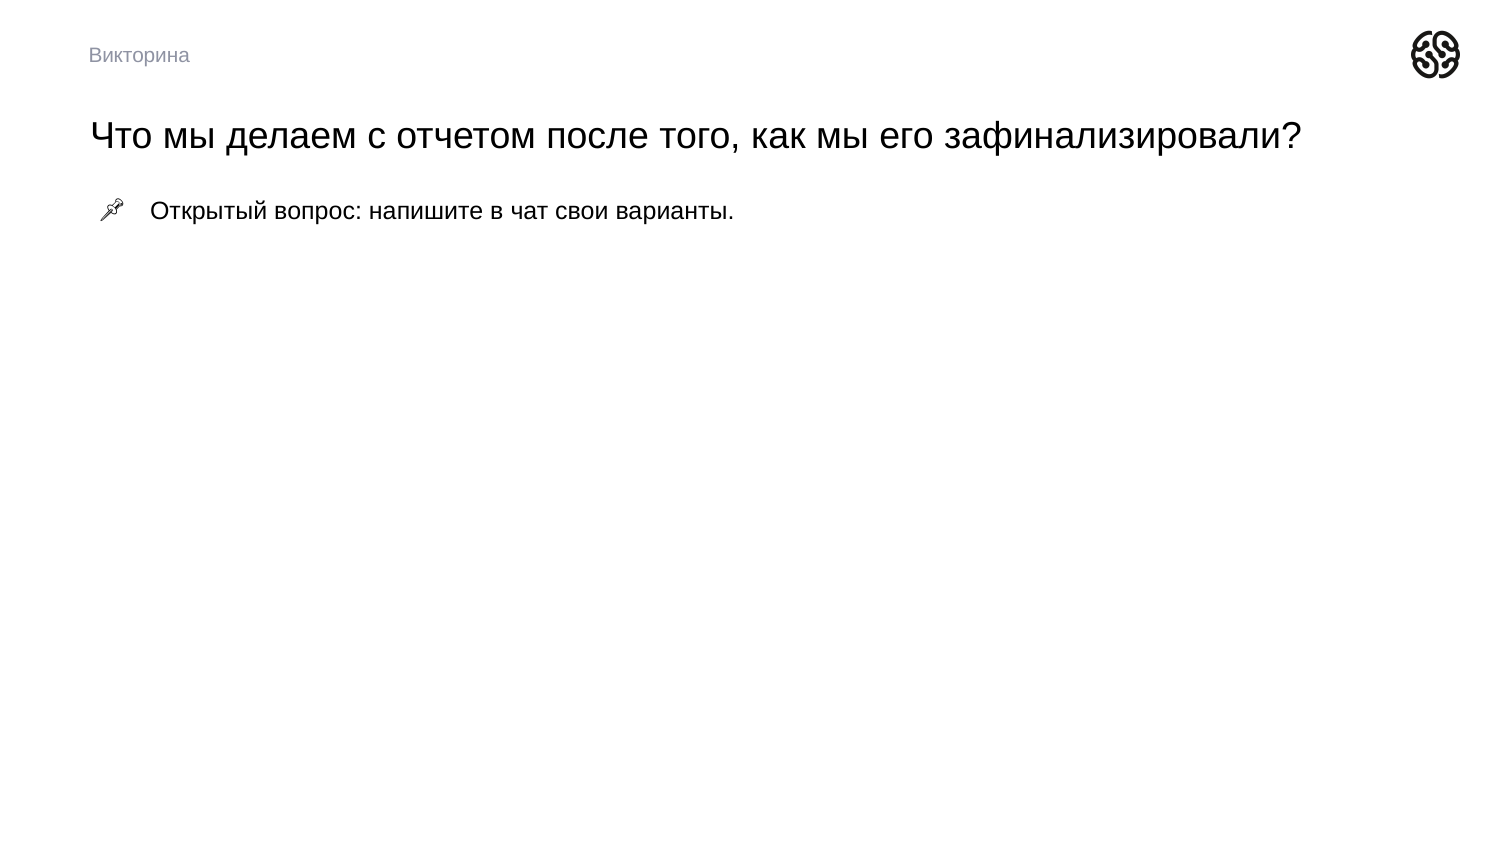

Викторина
# Что мы делаем с отчетом после того, как мы его зафинализировали?
Открытый вопрос: напишите в чат свои варианты.